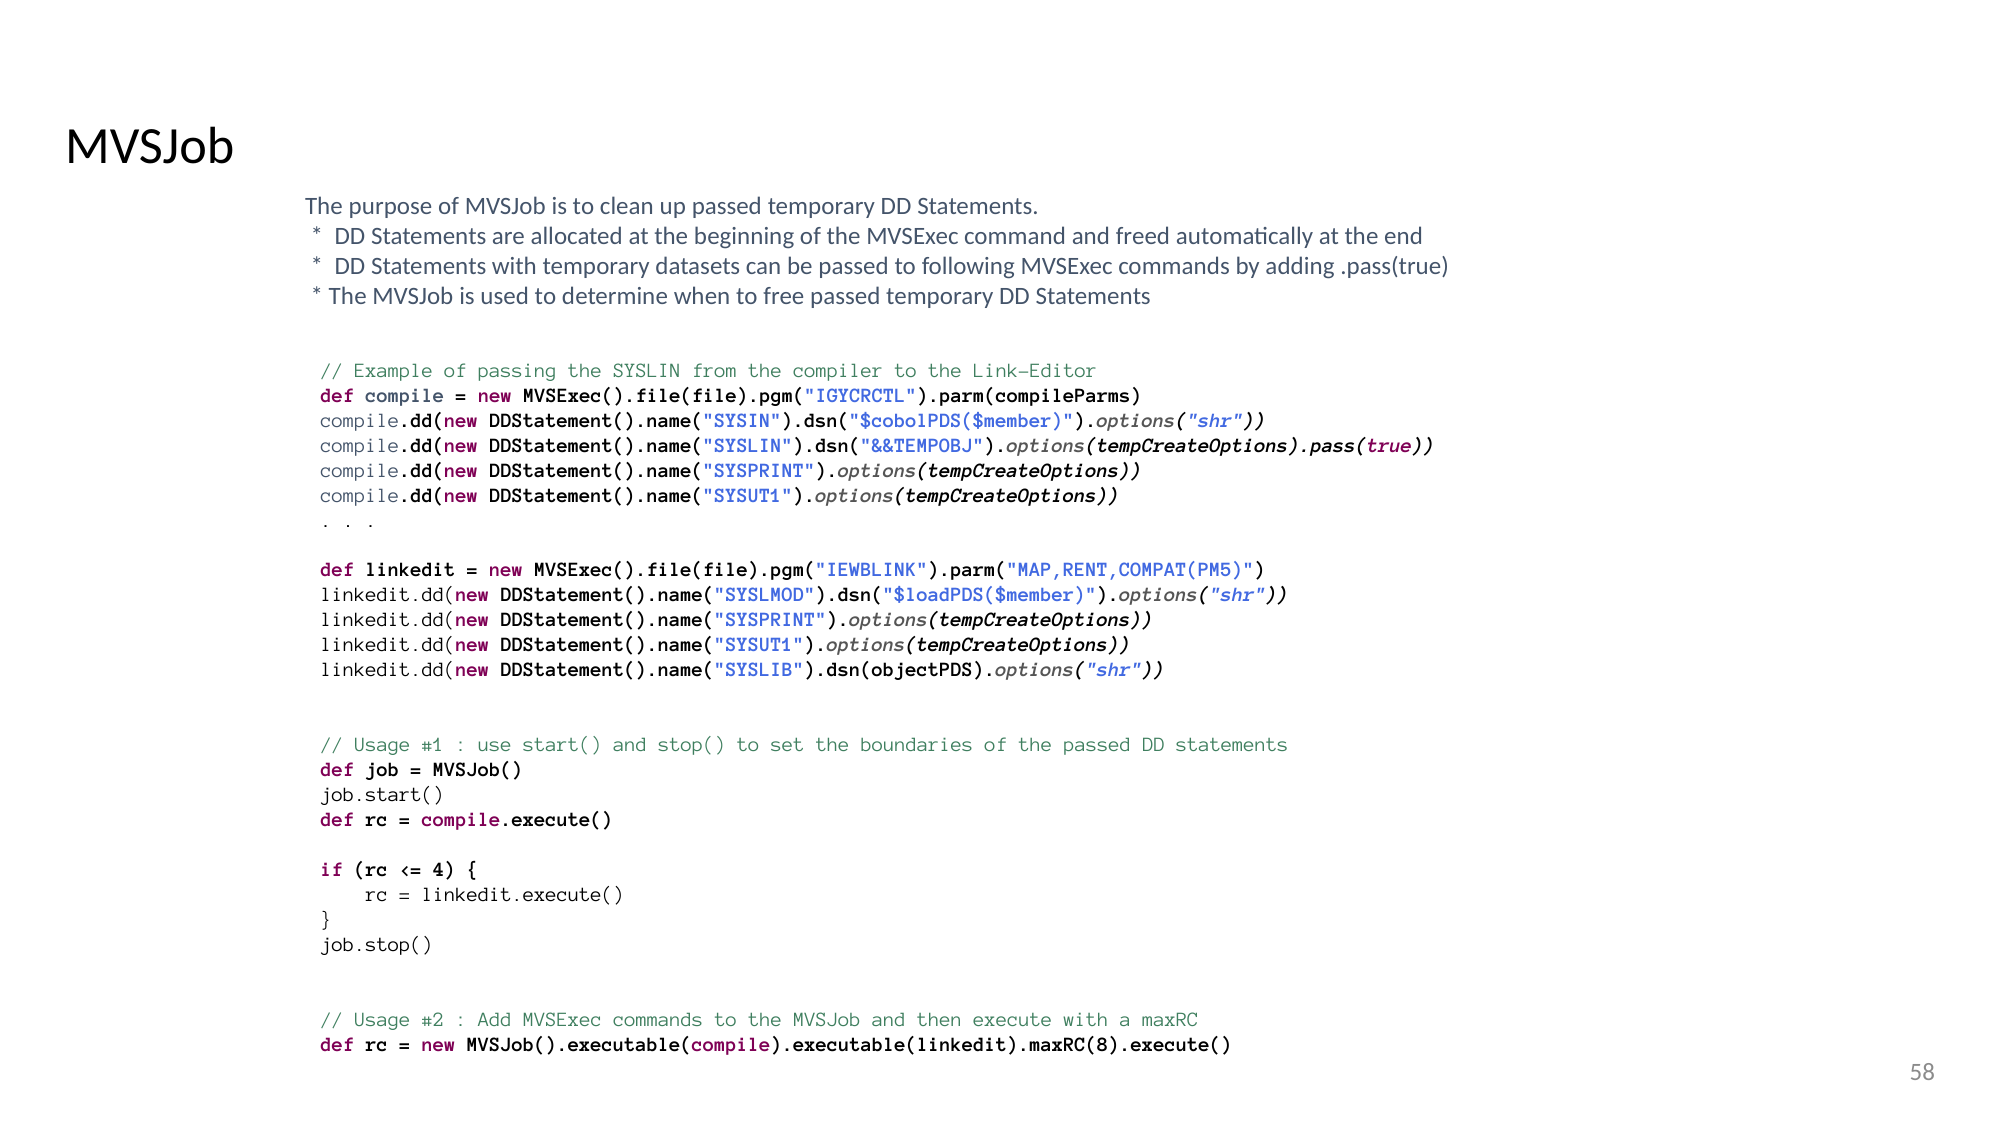

# MVSJob
  The purpose of MVSJob is to clean up passed temporary DD Statements.
   *  DD Statements are allocated at the beginning of the MVSExec command and freed automatically at the end
   *  DD Statements with temporary datasets can be passed to following MVSExec commands by adding .pass(true)
   * The MVSJob is used to determine when to free passed temporary DD Statements
// Example of passing the SYSLIN from the compiler to the Link-Editor
def compile = new MVSExec().file(file).pgm("IGYCRCTL").parm(compileParms)
compile.dd(new DDStatement().name("SYSIN").dsn("$cobolPDS($member)").options("shr"))
compile.dd(new DDStatement().name("SYSLIN").dsn("&&TEMPOBJ").options(tempCreateOptions).pass(true))
compile.dd(new DDStatement().name("SYSPRINT").options(tempCreateOptions))
compile.dd(new DDStatement().name("SYSUT1").options(tempCreateOptions))
. . .

def linkedit = new MVSExec().file(file).pgm("IEWBLINK").parm("MAP,RENT,COMPAT(PM5)")
linkedit.dd(new DDStatement().name("SYSLMOD").dsn("$loadPDS($member)").options("shr"))
linkedit.dd(new DDStatement().name("SYSPRINT").options(tempCreateOptions))
linkedit.dd(new DDStatement().name("SYSUT1").options(tempCreateOptions))
linkedit.dd(new DDStatement().name("SYSLIB").dsn(objectPDS).options("shr"))

// Usage #1 : use start() and stop() to set the boundaries of the passed DD statements
def job = MVSJob()
job.start()
def rc = compile.execute()

if (rc <= 4) {
    rc = linkedit.execute()
}
job.stop()

// Usage #2 : Add MVSExec commands to the MVSJob and then execute with a maxRC
def rc = new MVSJob().executable(compile).executable(linkedit).maxRC(8).execute()

58